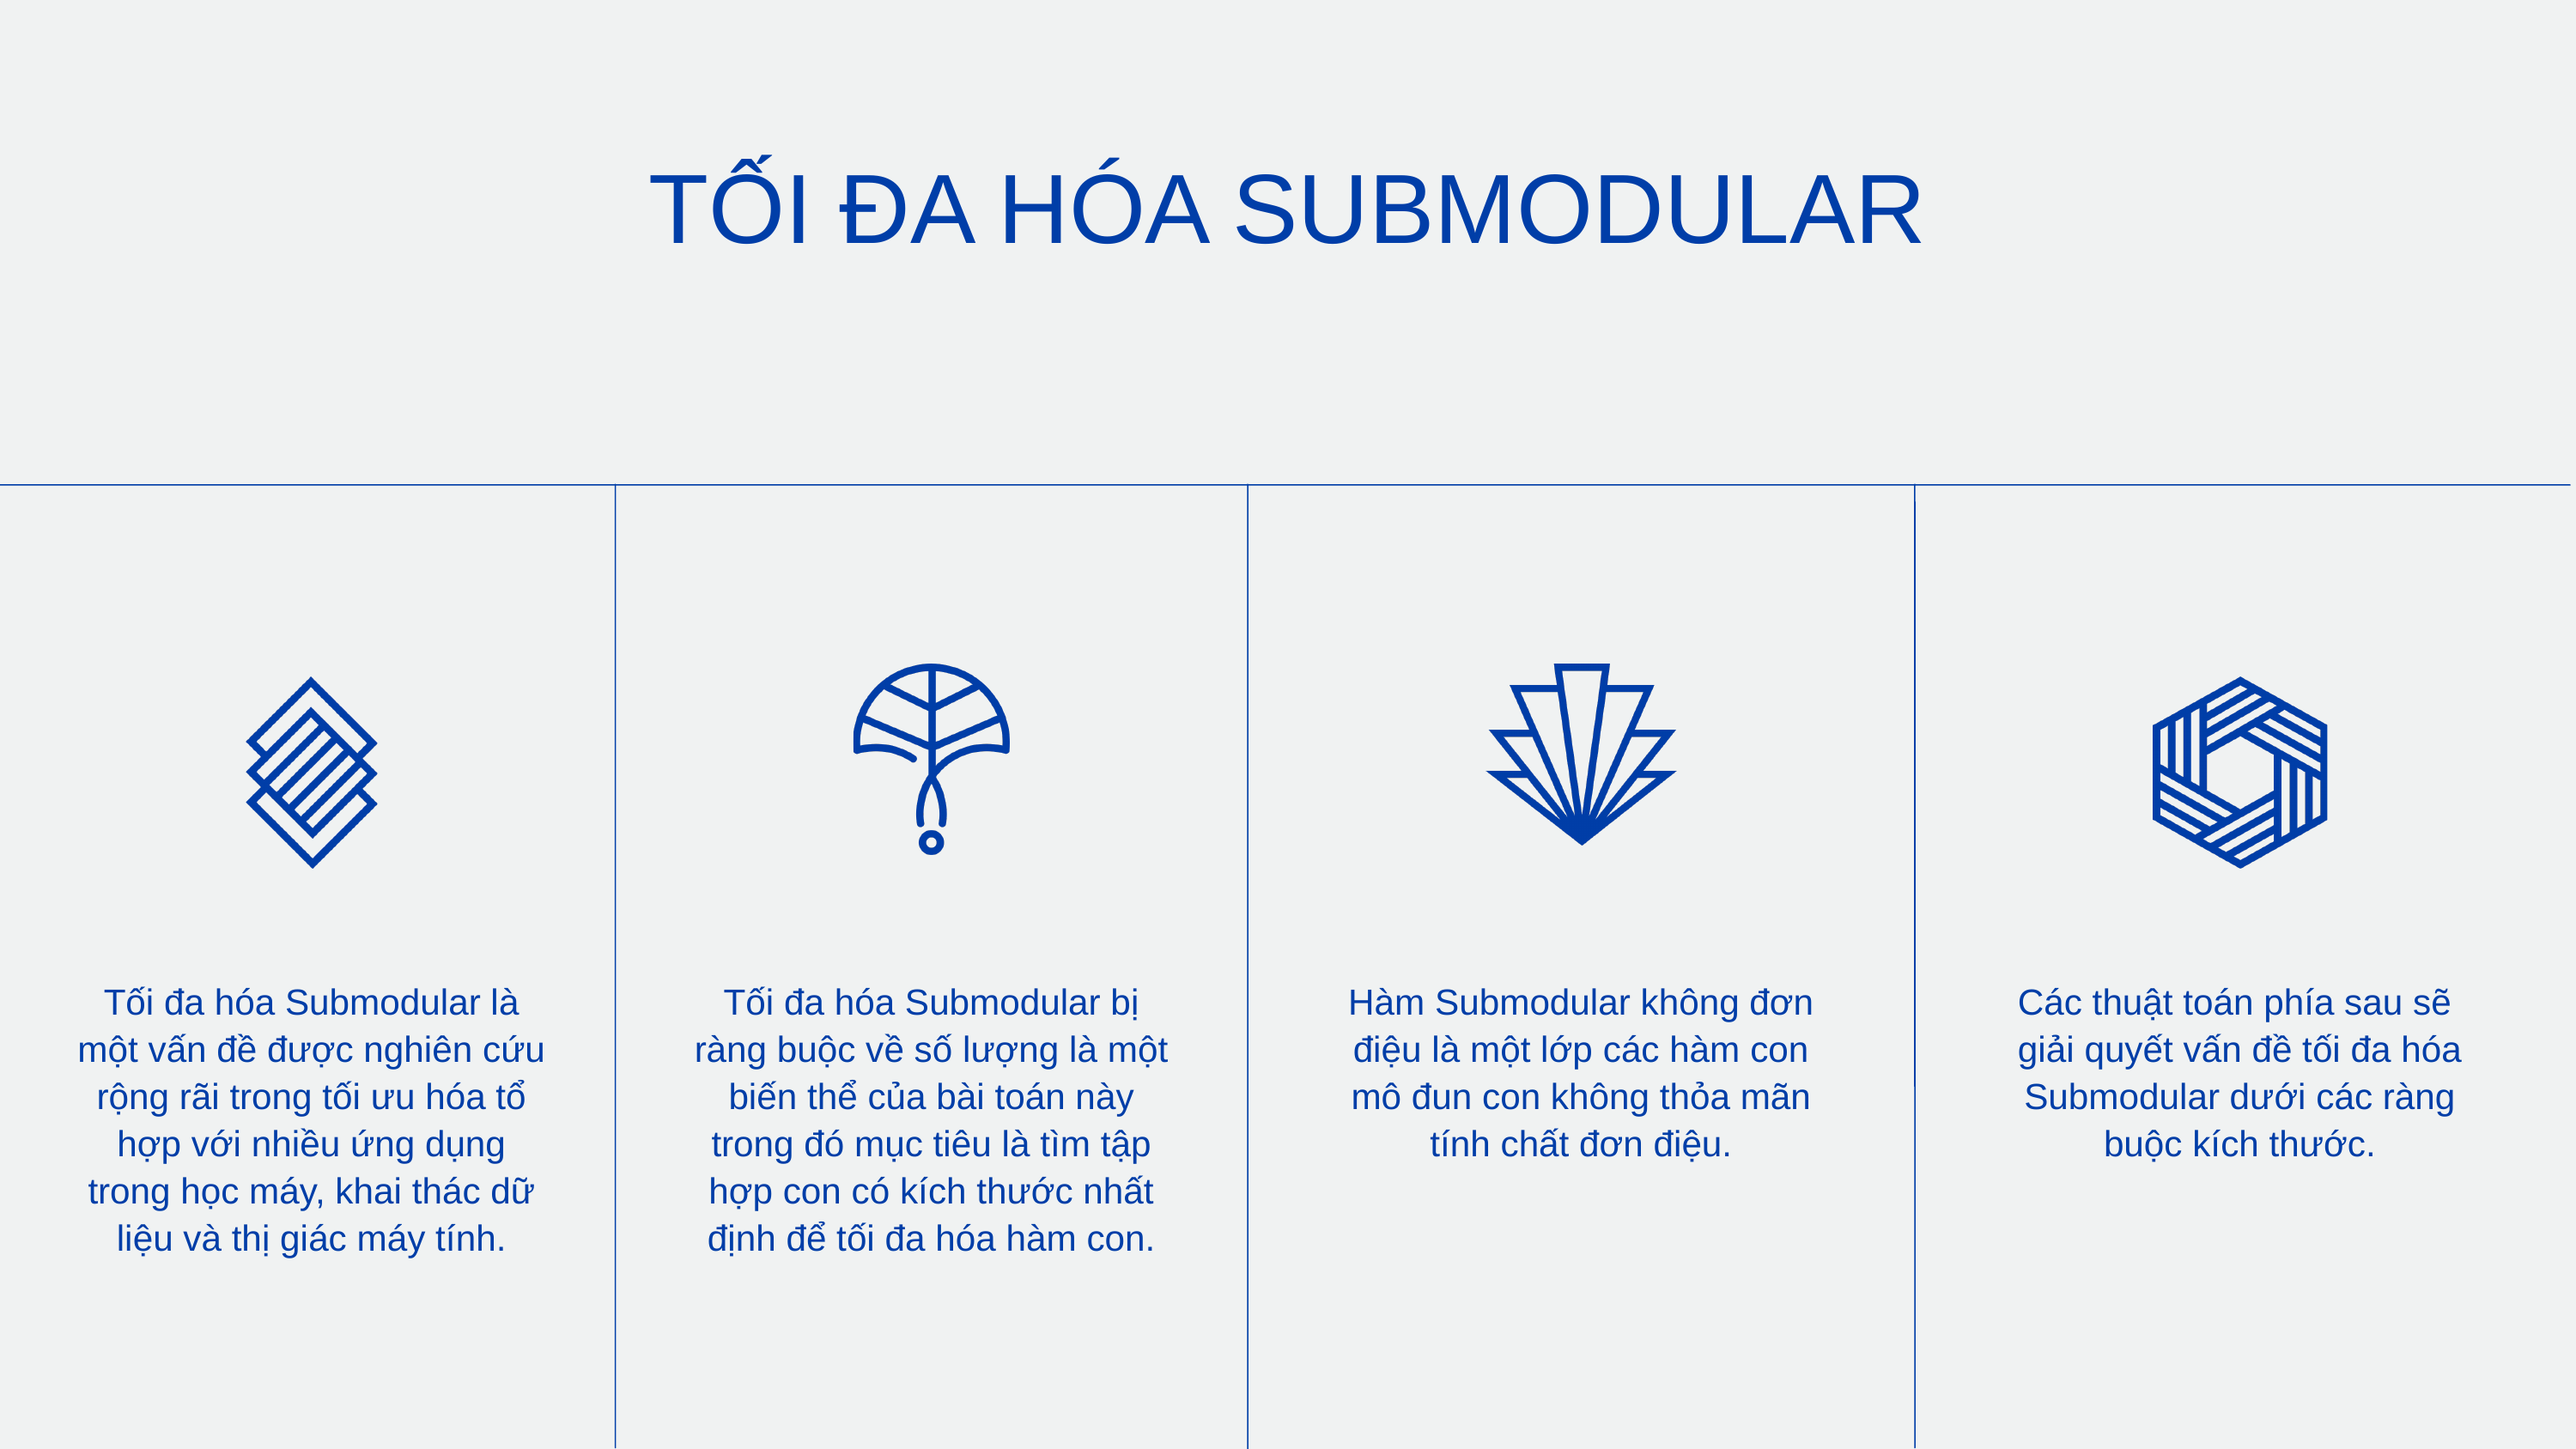

TỐI ĐA HÓA SUBMODULAR

Tối đa hóa Submodular bị ràng buộc về số lượng là một biến thể của bài toán này trong đó mục tiêu là tìm tập hợp con có kích thước nhất định để tối đa hóa hàm con.

Hàm Submodular không đơn điệu là một lớp các hàm con mô đun con không thỏa mãn tính chất đơn điệu.

Tối đa hóa Submodular là một vấn đề được nghiên cứu rộng rãi trong tối ưu hóa tổ hợp với nhiều ứng dụng trong học máy, khai thác dữ liệu và thị giác máy tính.

Các thuật toán phía sau sẽ  giải quyết vấn đề tối đa hóa Submodular dưới các ràng buộc kích thước.